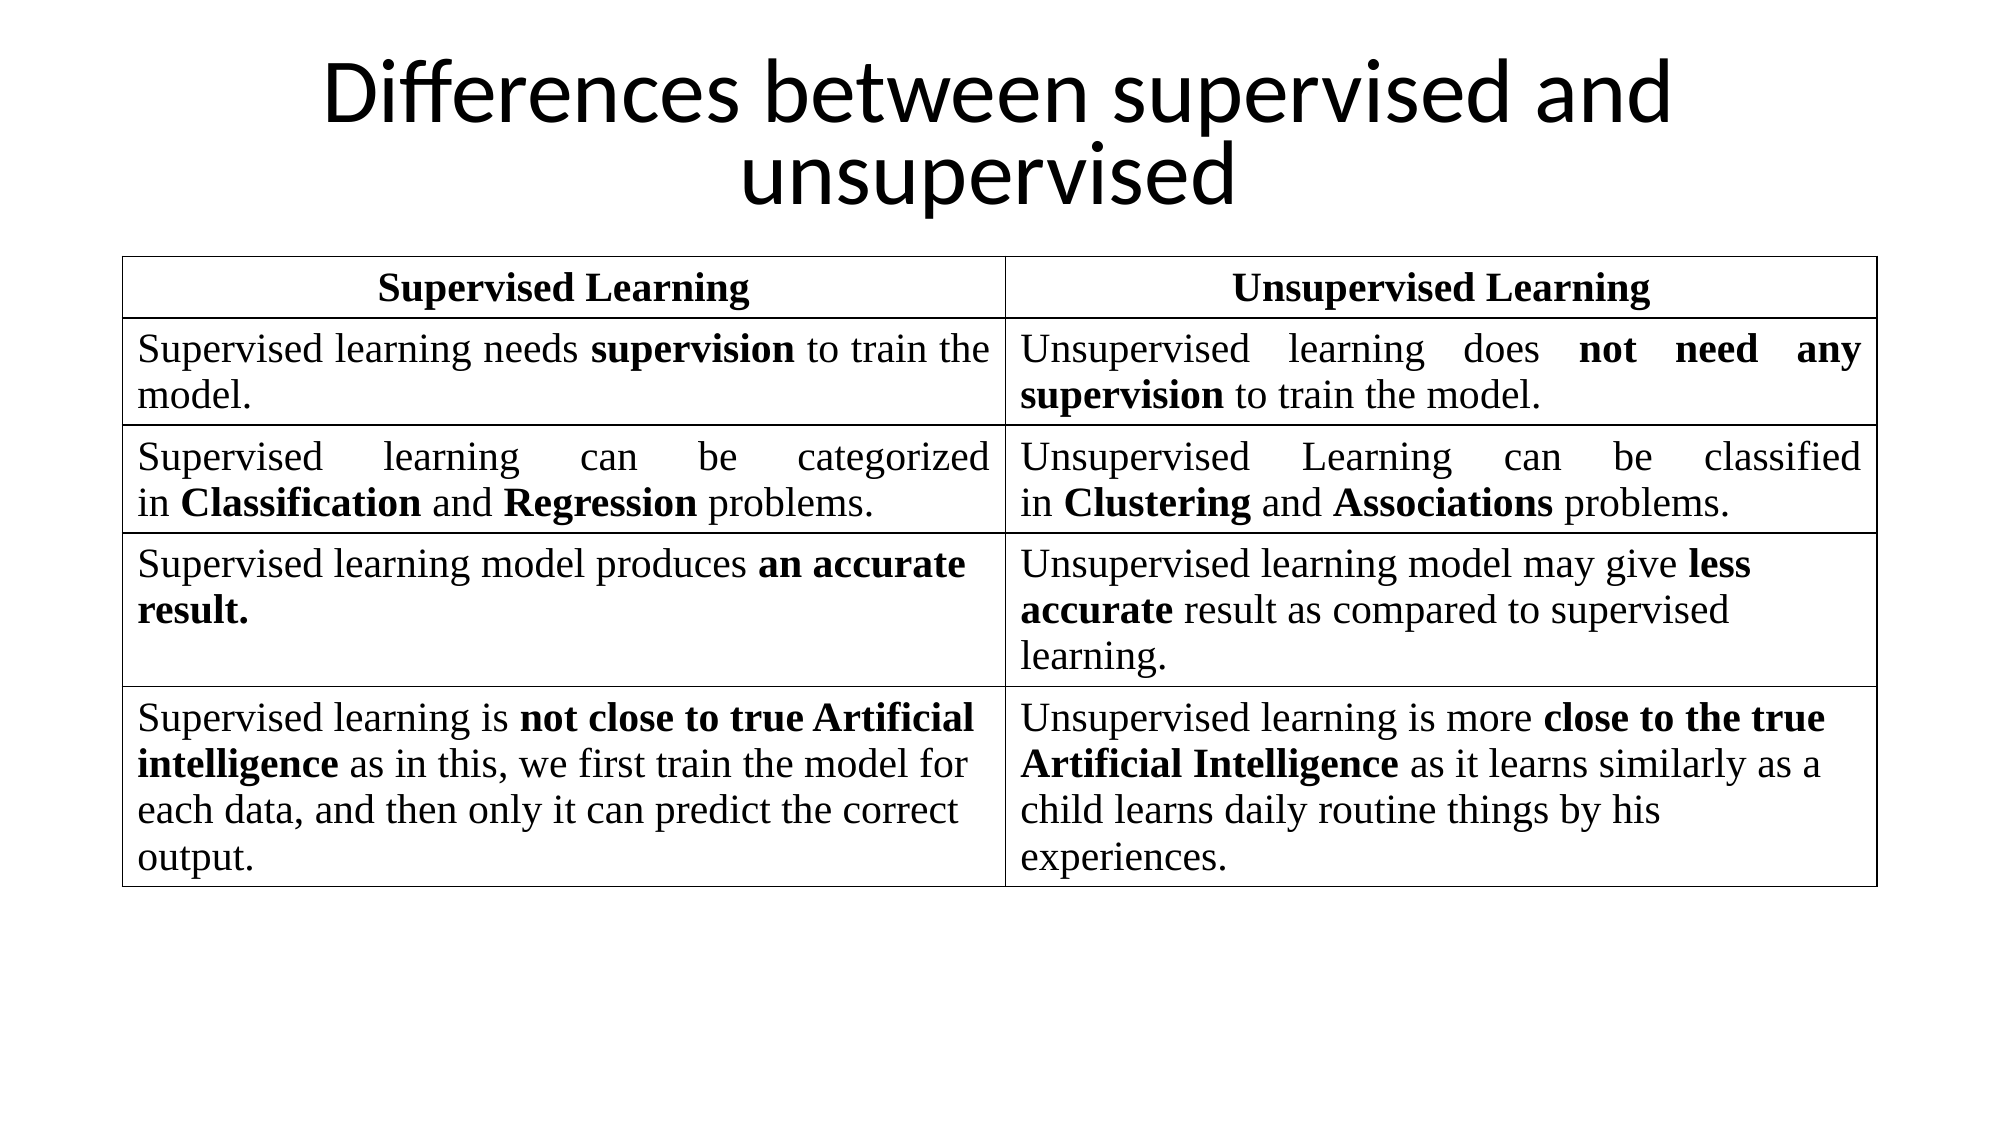

# Differences between supervised and unsupervised
| Supervised Learning | Unsupervised Learning |
| --- | --- |
| Supervised learning needs supervision to train the model. | Unsupervised learning does not need any supervision to train the model. |
| Supervised learning can be categorized in Classification and Regression problems. | Unsupervised Learning can be classified in Clustering and Associations problems. |
| Supervised learning model produces an accurate result. | Unsupervised learning model may give less accurate result as compared to supervised learning. |
| Supervised learning is not close to true Artificial intelligence as in this, we first train the model for each data, and then only it can predict the correct output. | Unsupervised learning is more close to the true Artificial Intelligence as it learns similarly as a child learns daily routine things by his experiences. |